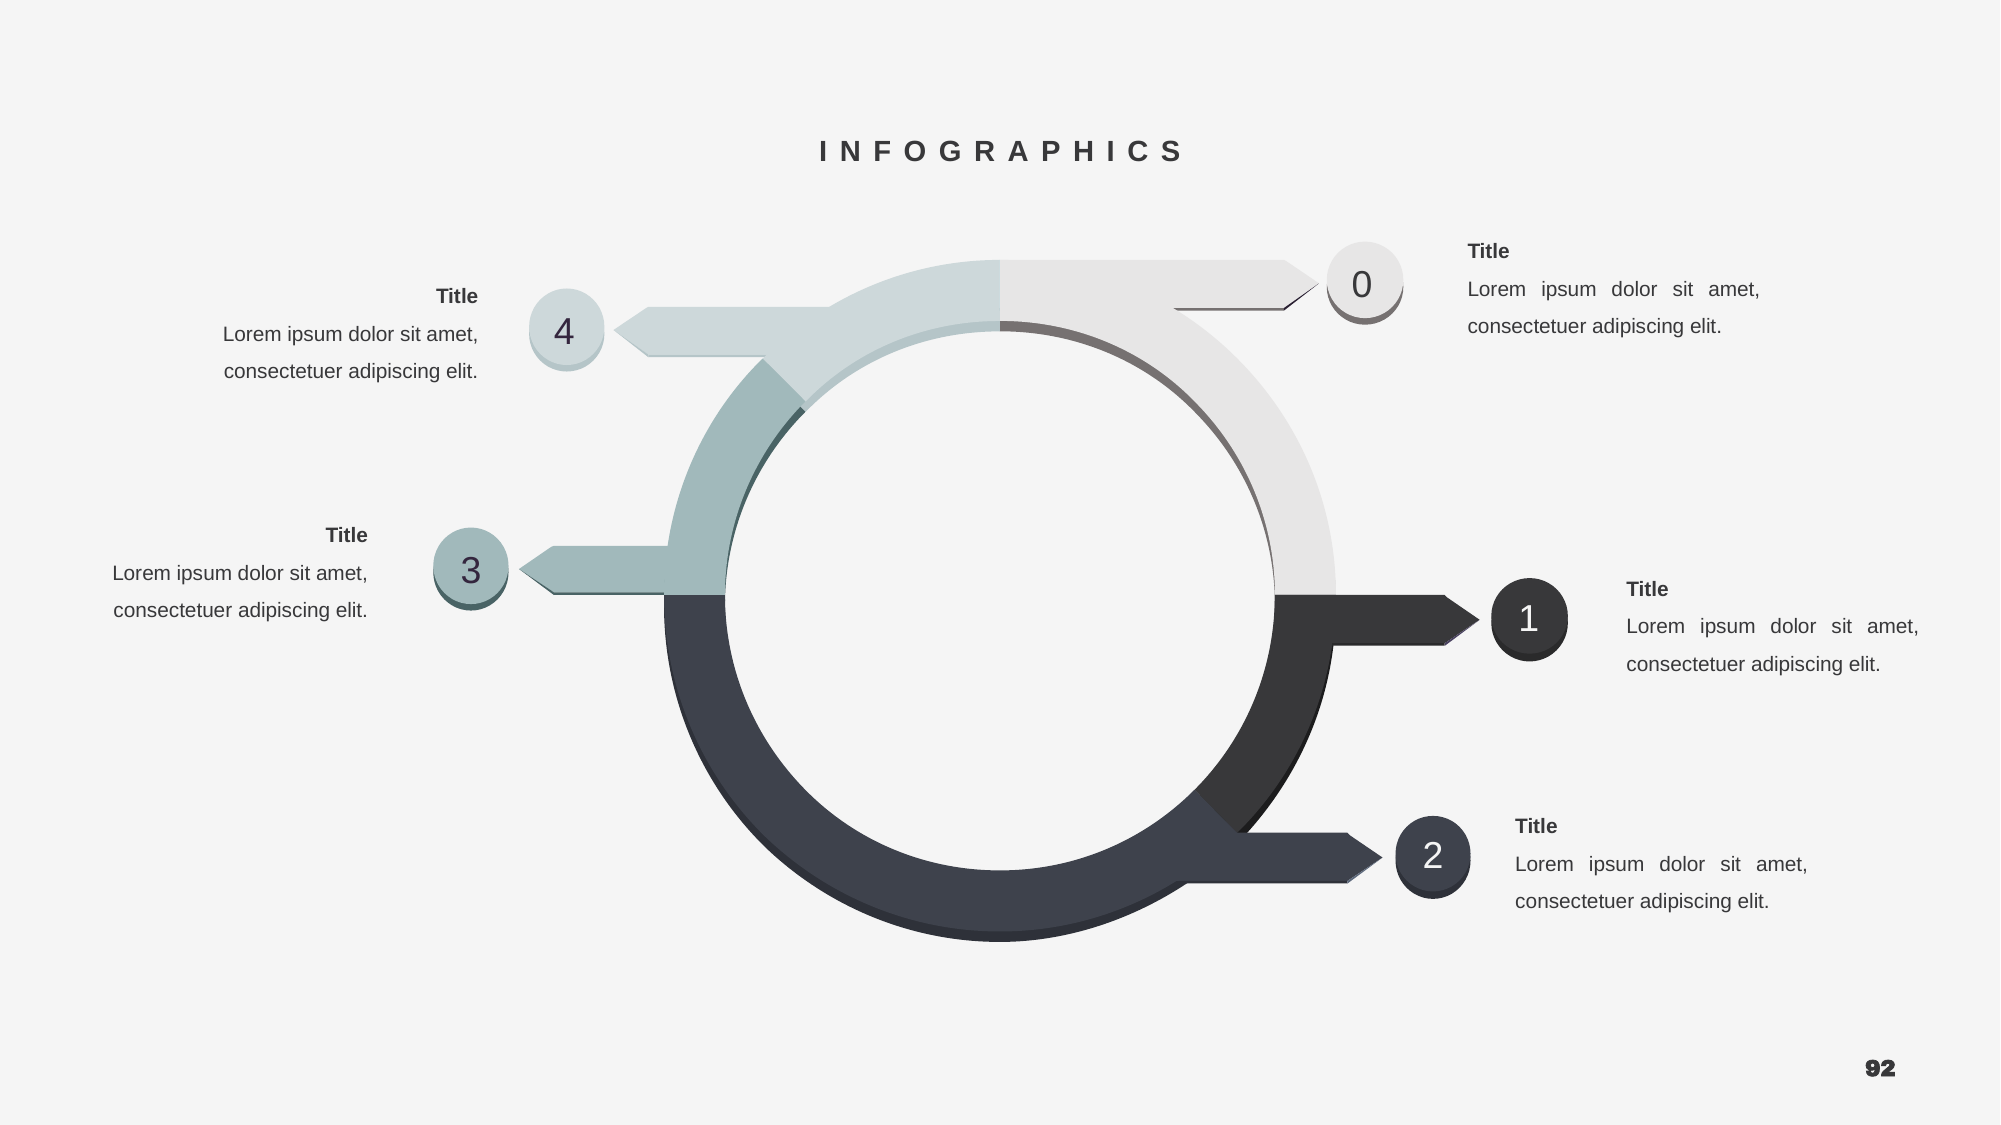

INFOGRAPHICS
Title
Lorem ipsum dolor sit amet, consectetuer adipiscing elit.

0

4

3

1

2

Title
Lorem ipsum dolor sit amet, consectetuer adipiscing elit.
Title
Lorem ipsum dolor sit amet, consectetuer adipiscing elit.
Title
Lorem ipsum dolor sit amet, consectetuer adipiscing elit.
Title
Lorem ipsum dolor sit amet, consectetuer adipiscing elit.